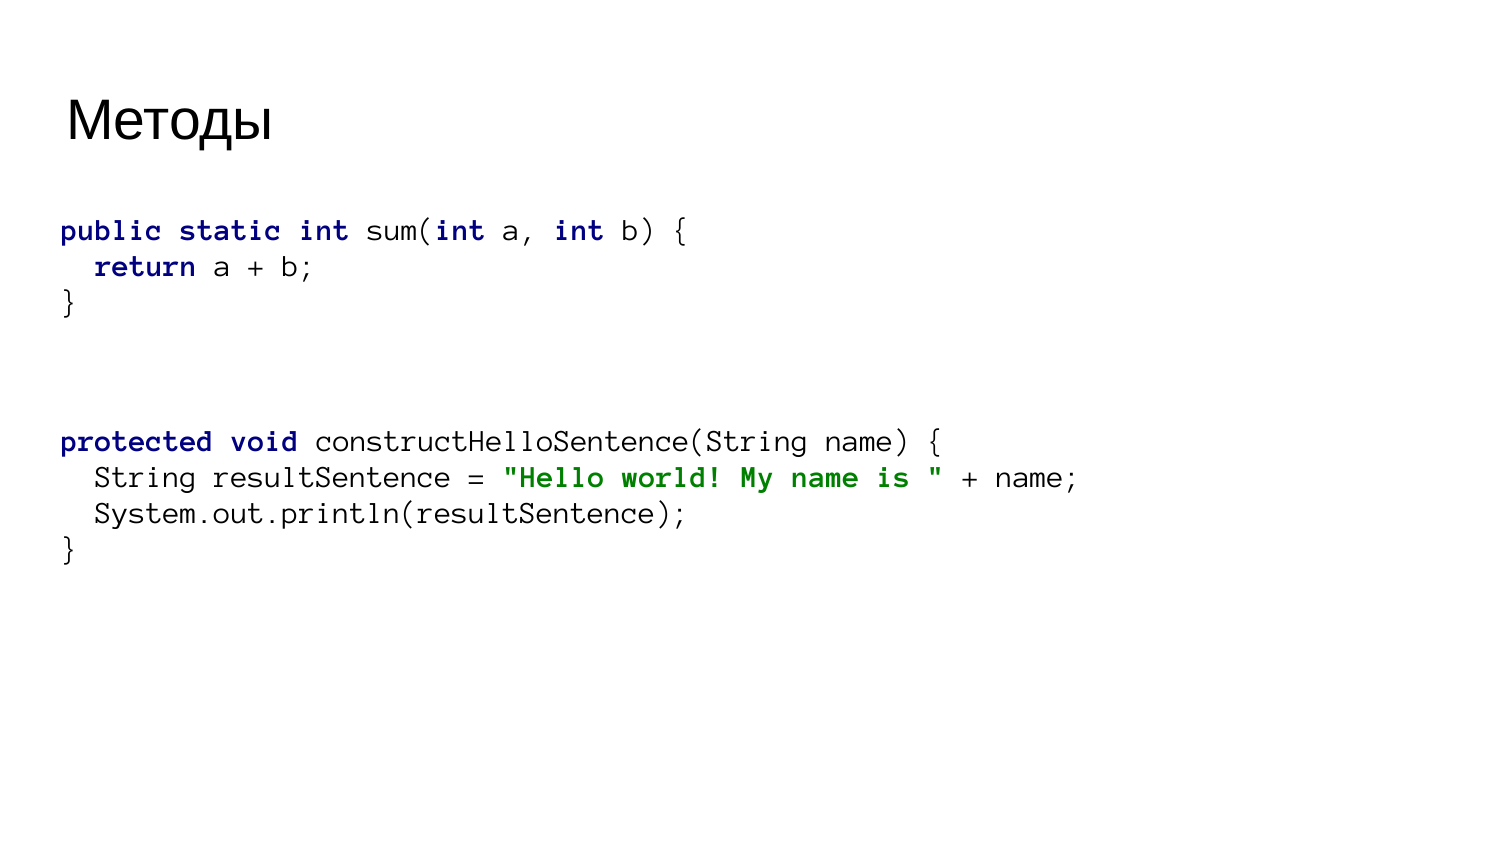

# Методы
| public static int sum(int a, int b) { return a + b; } |
| --- |
| protected void constructHelloSentence(String name) { String resultSentence = "Hello world! My name is " + name; System.out.println(resultSentence); } |
| --- |